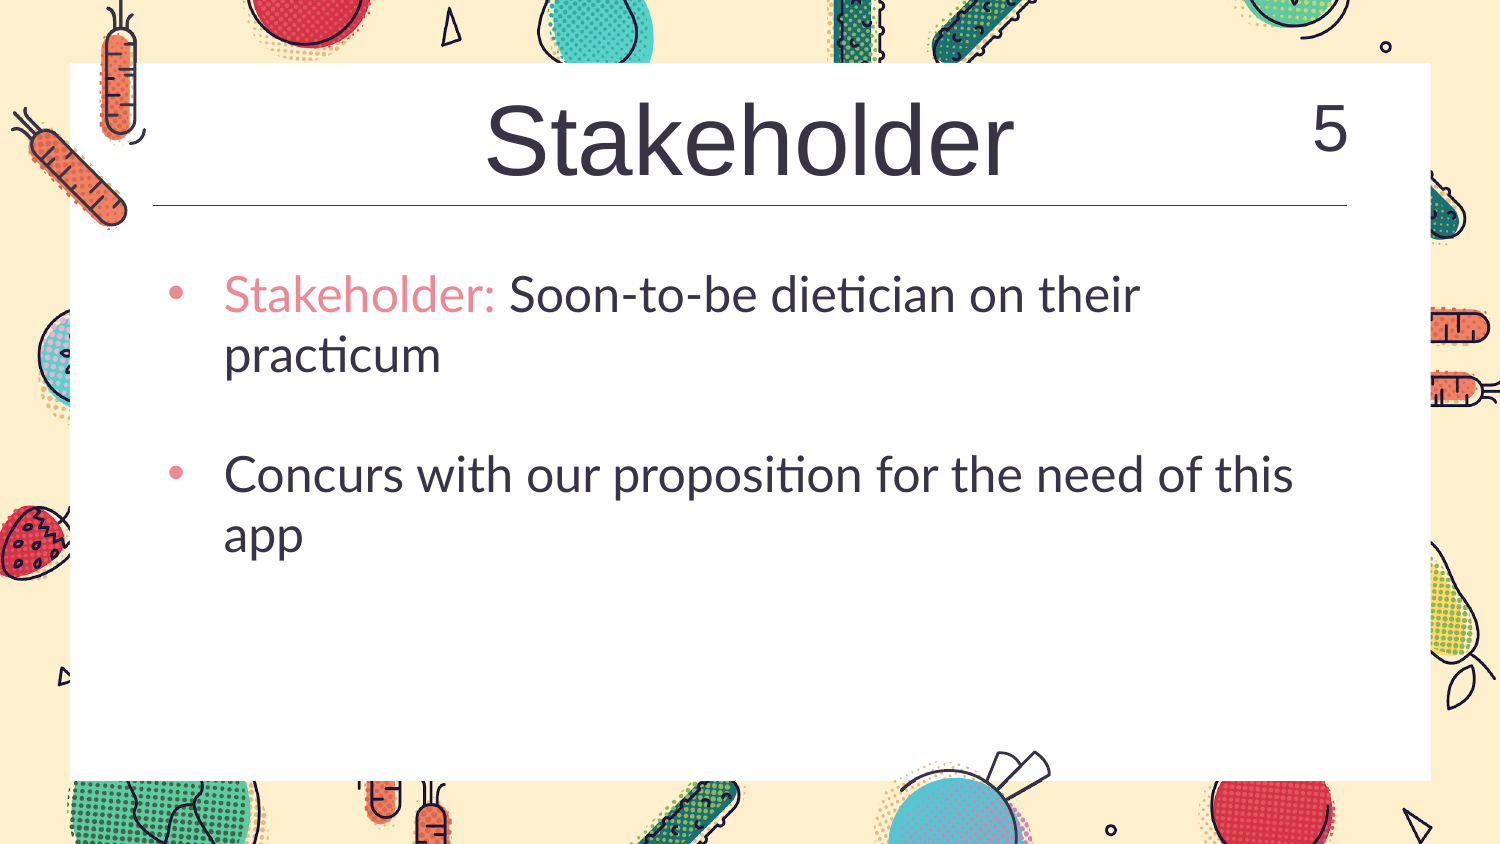

# Stakeholder
5
Stakeholder: Soon-to-be dietician on their practicum

Concurs with our proposition for the need of this app